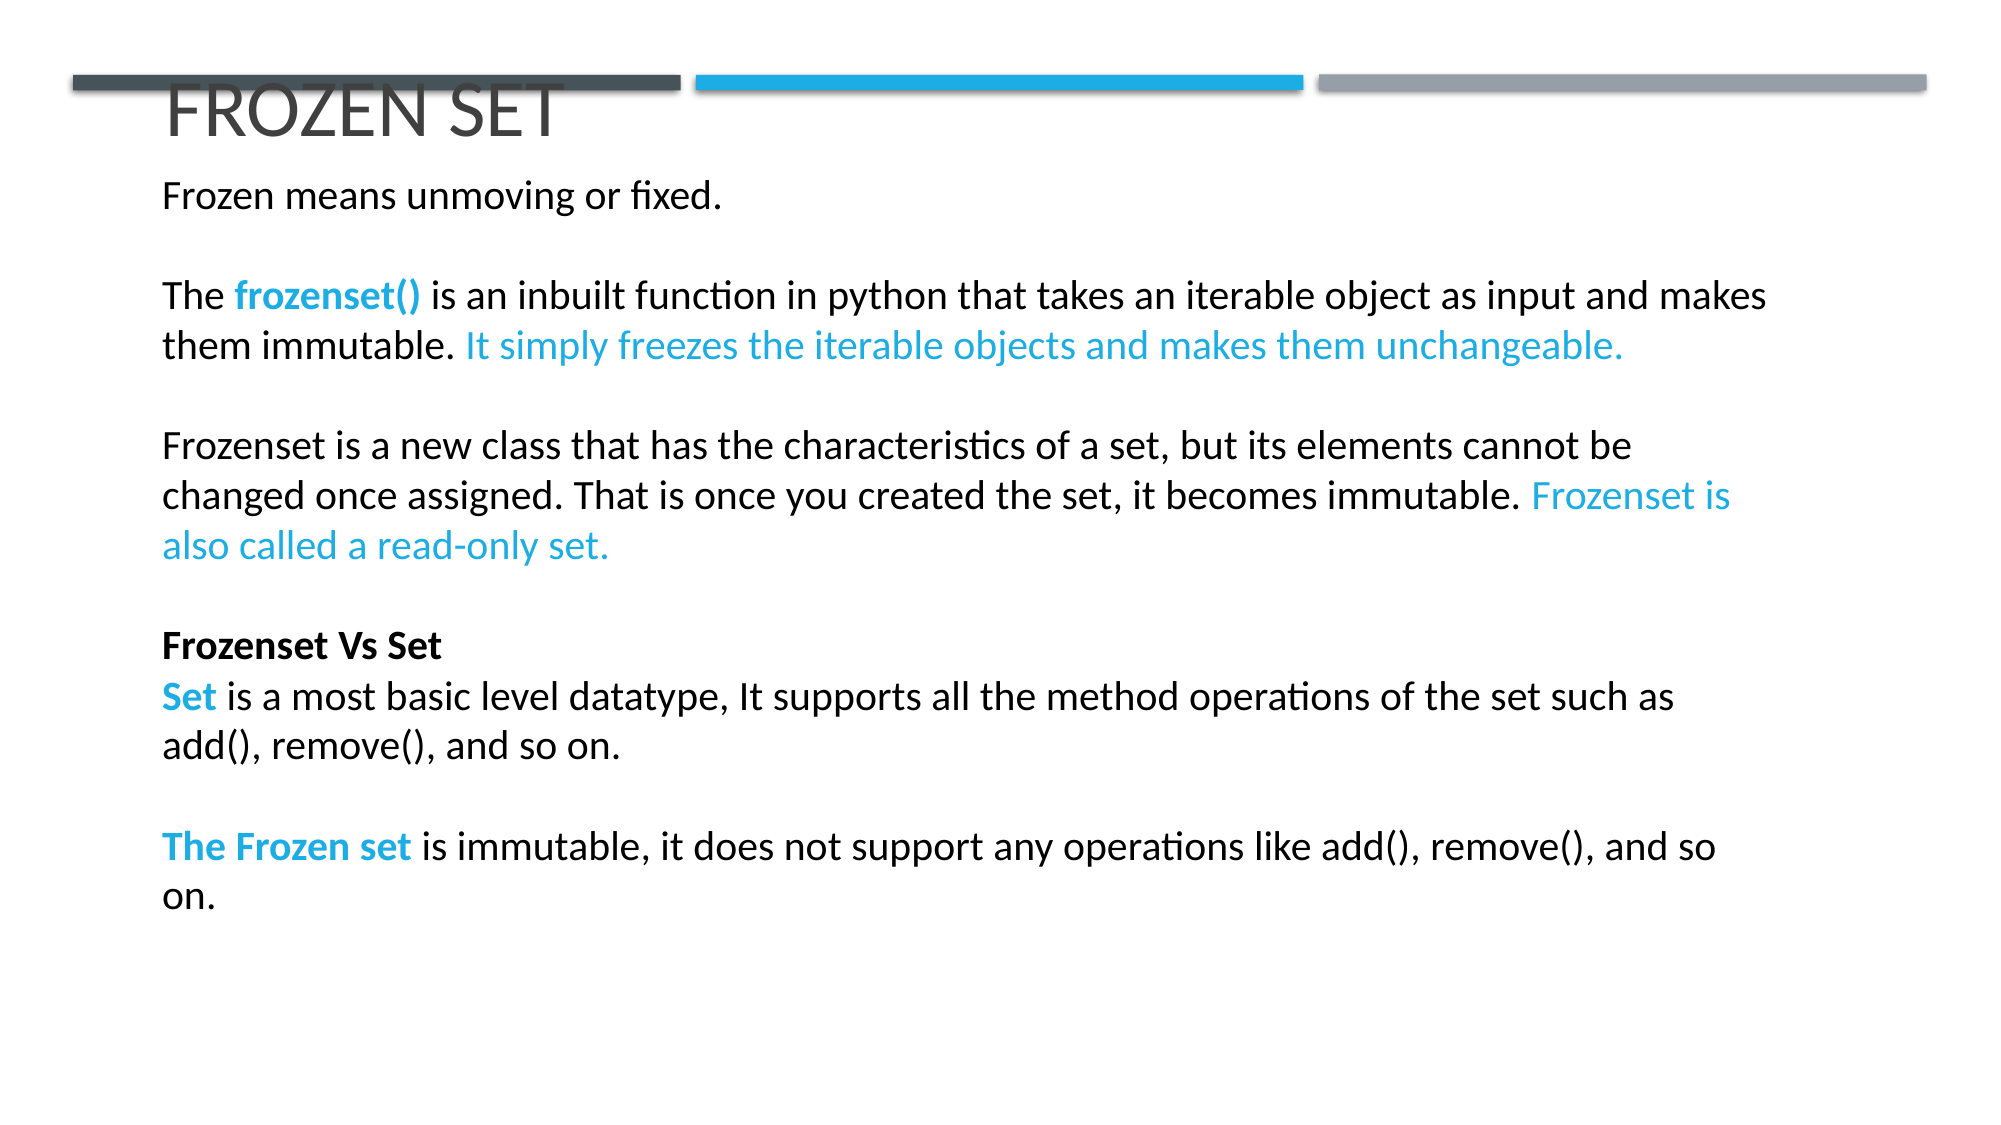

# Frozen Set
Frozen means unmoving or fixed.

The frozenset() is an inbuilt function in python that takes an iterable object as input and makes them immutable. It simply freezes the iterable objects and makes them unchangeable.

Frozenset is a new class that has the characteristics of a set, but its elements cannot be changed once assigned. That is once you created the set, it becomes immutable. Frozenset is also called a read-only set.

Frozenset Vs Set
Set is a most basic level datatype, It supports all the method operations of the set such as add(), remove(), and so on.

The Frozen set is immutable, it does not support any operations like add(), remove(), and so on.